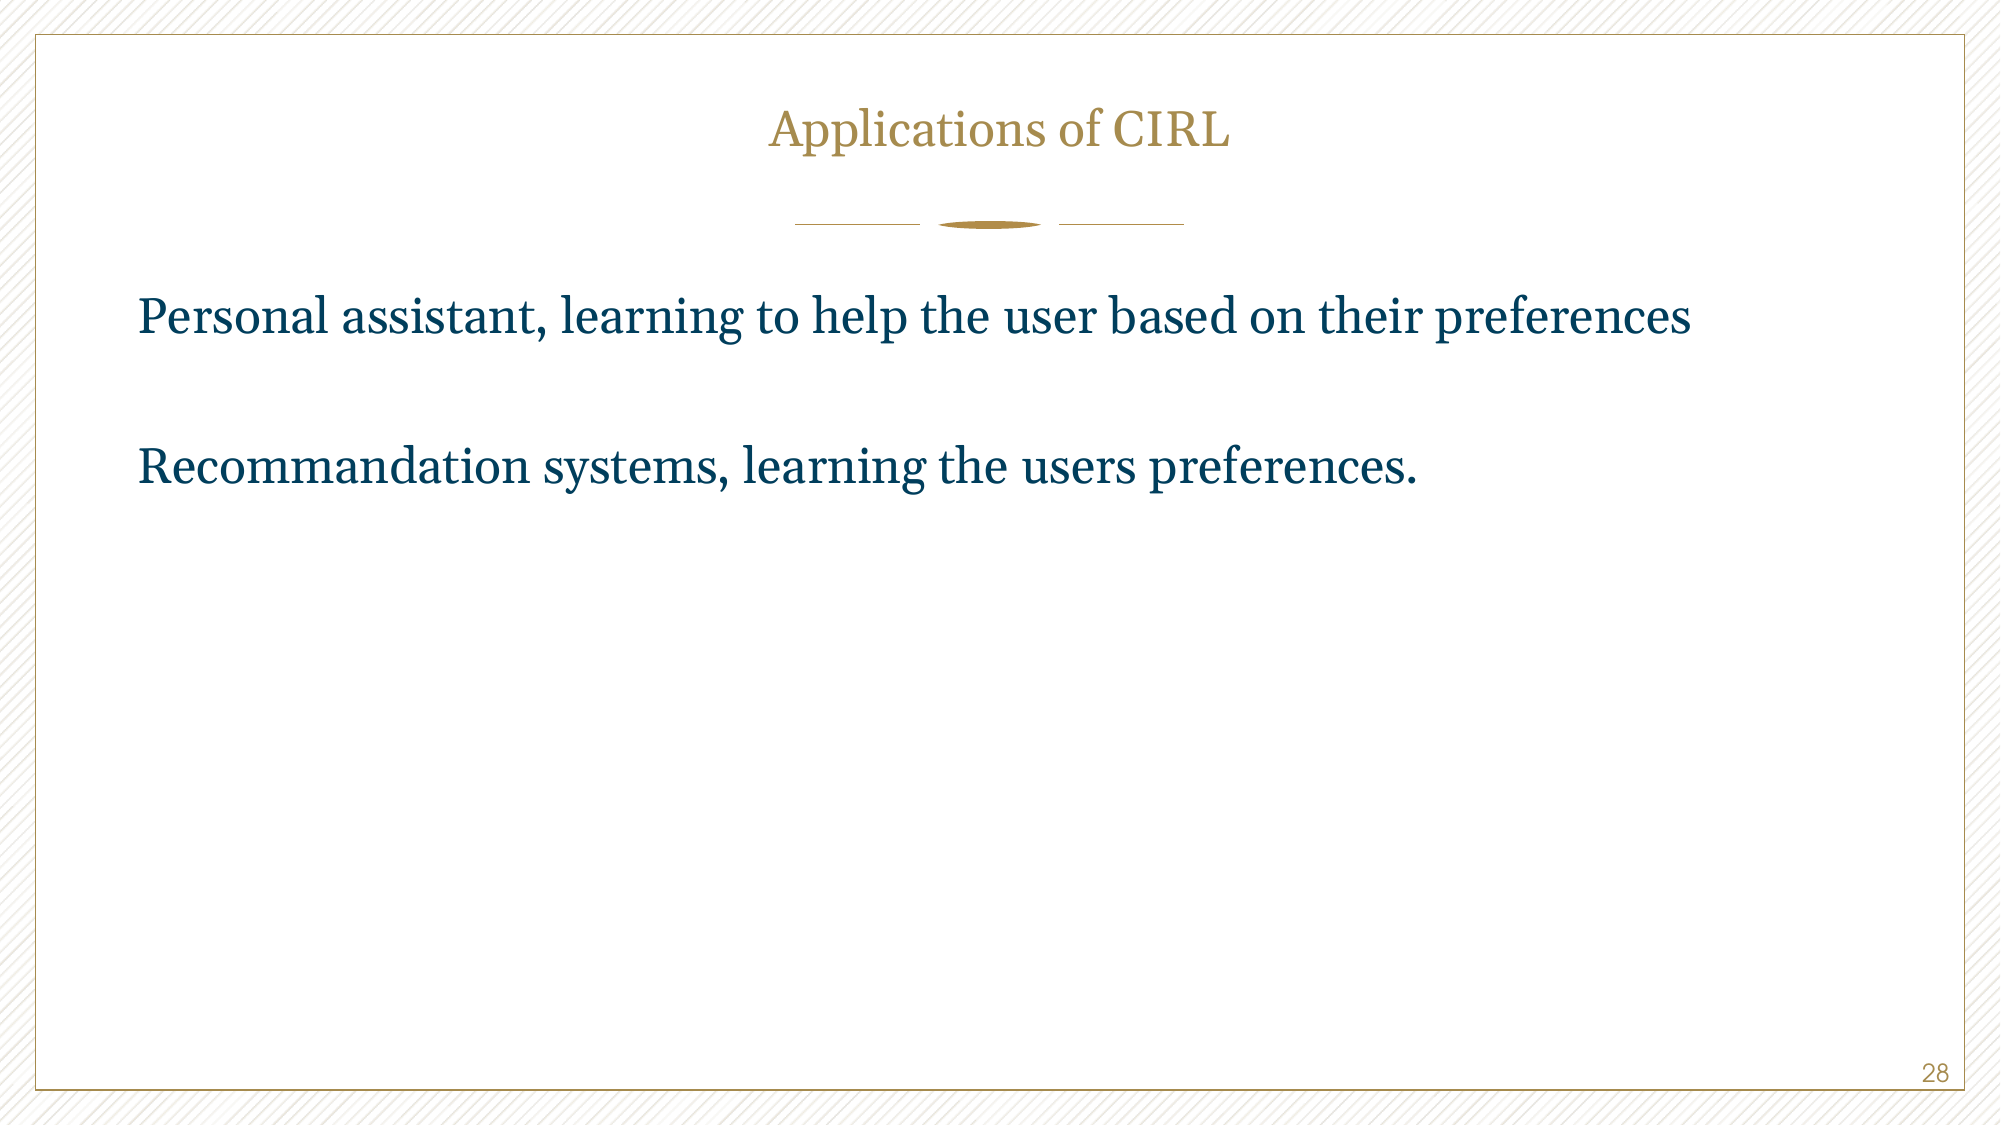

# Applications of CIRL
Personal assistant, learning to help the user based on their preferences

Recommandation systems, learning the users preferences.
28